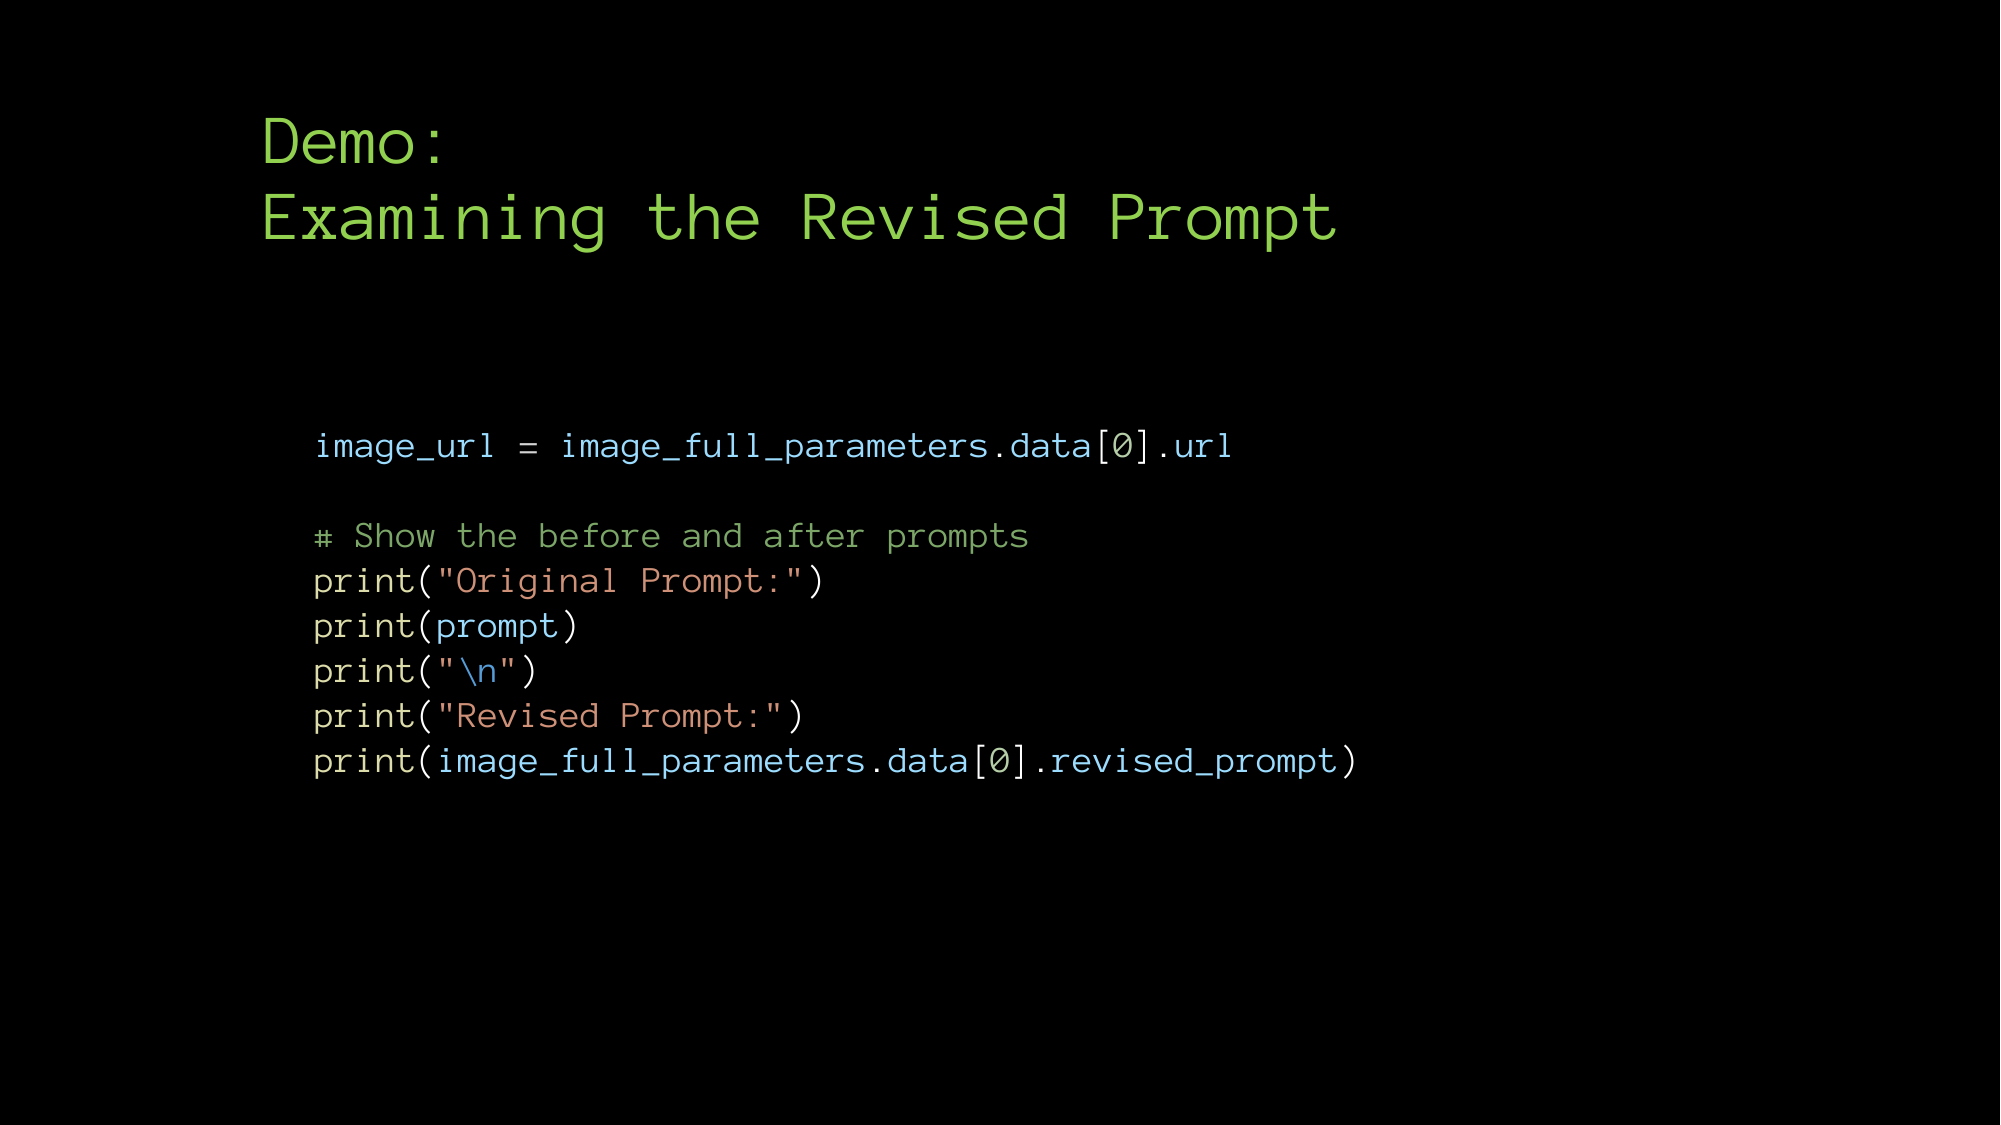

# Demo: Examining the Revised Prompt
image_url = image_full_parameters.data[0].url
# Show the before and after prompts
print("Original Prompt:")
print(prompt)
print("\n")
print("Revised Prompt:")
print(image_full_parameters.data[0].revised_prompt)